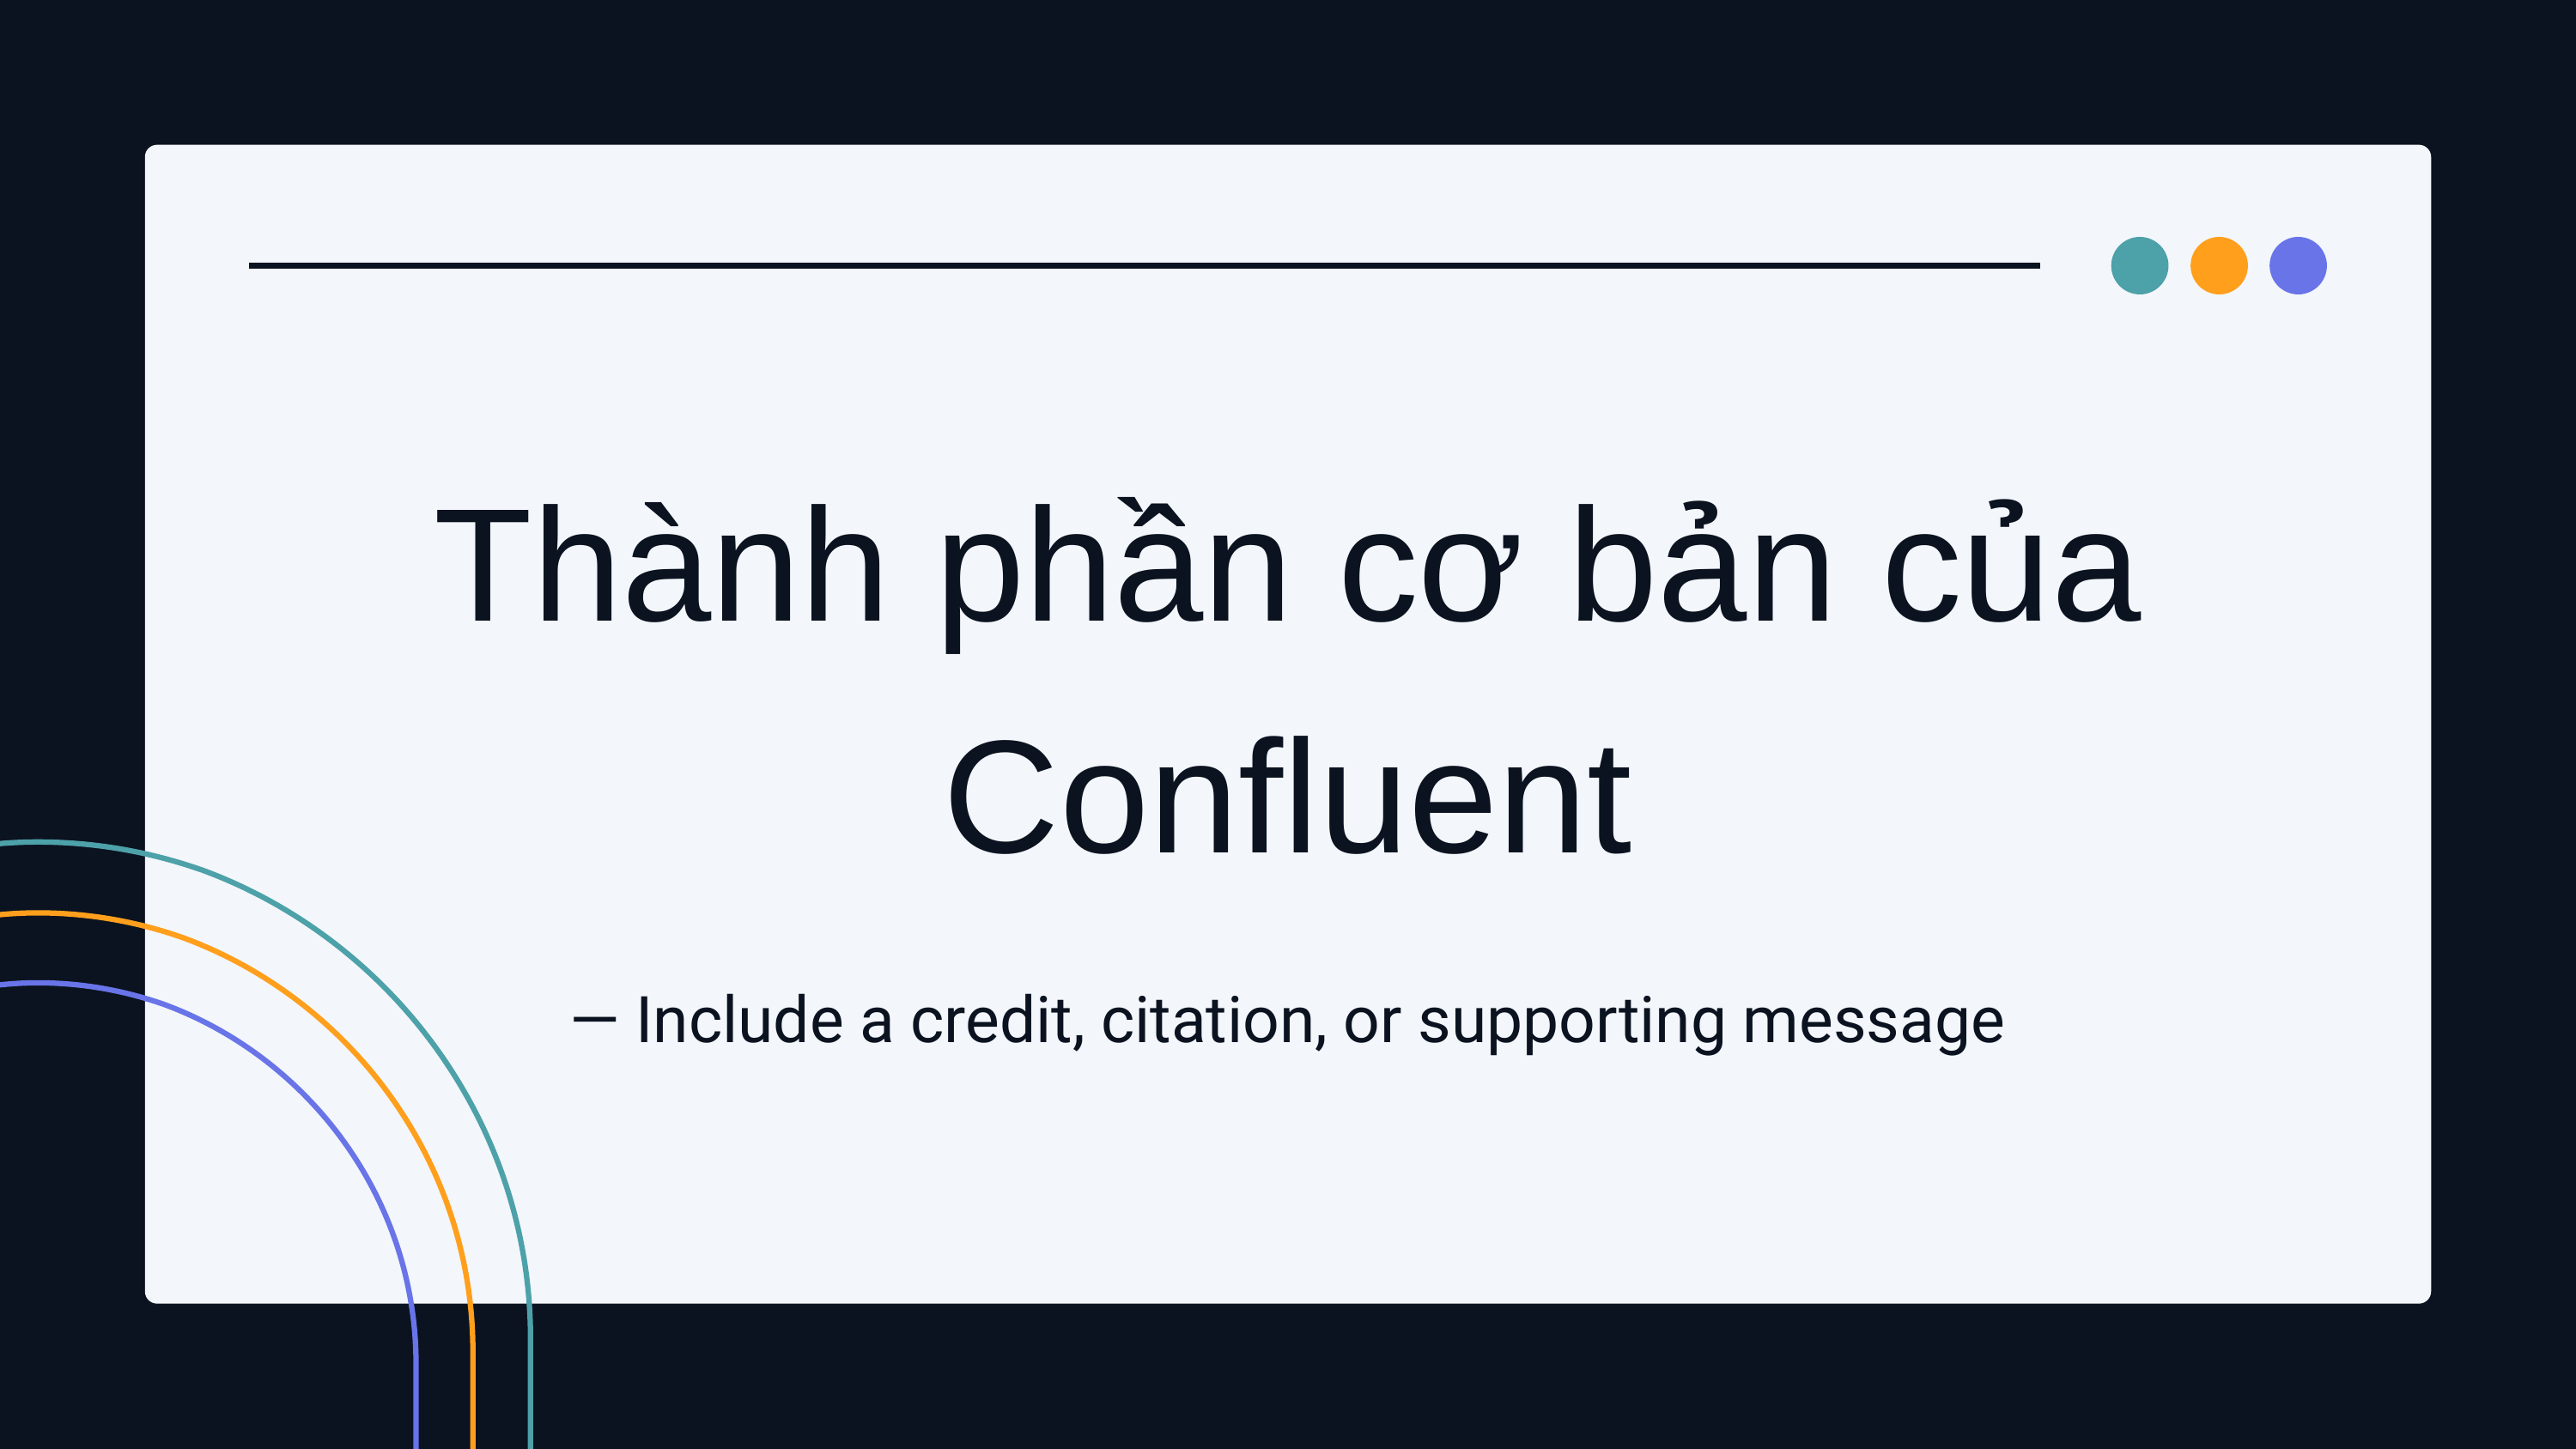

Thành phần cơ bản của Confluent

— Include a credit, citation, or supporting message